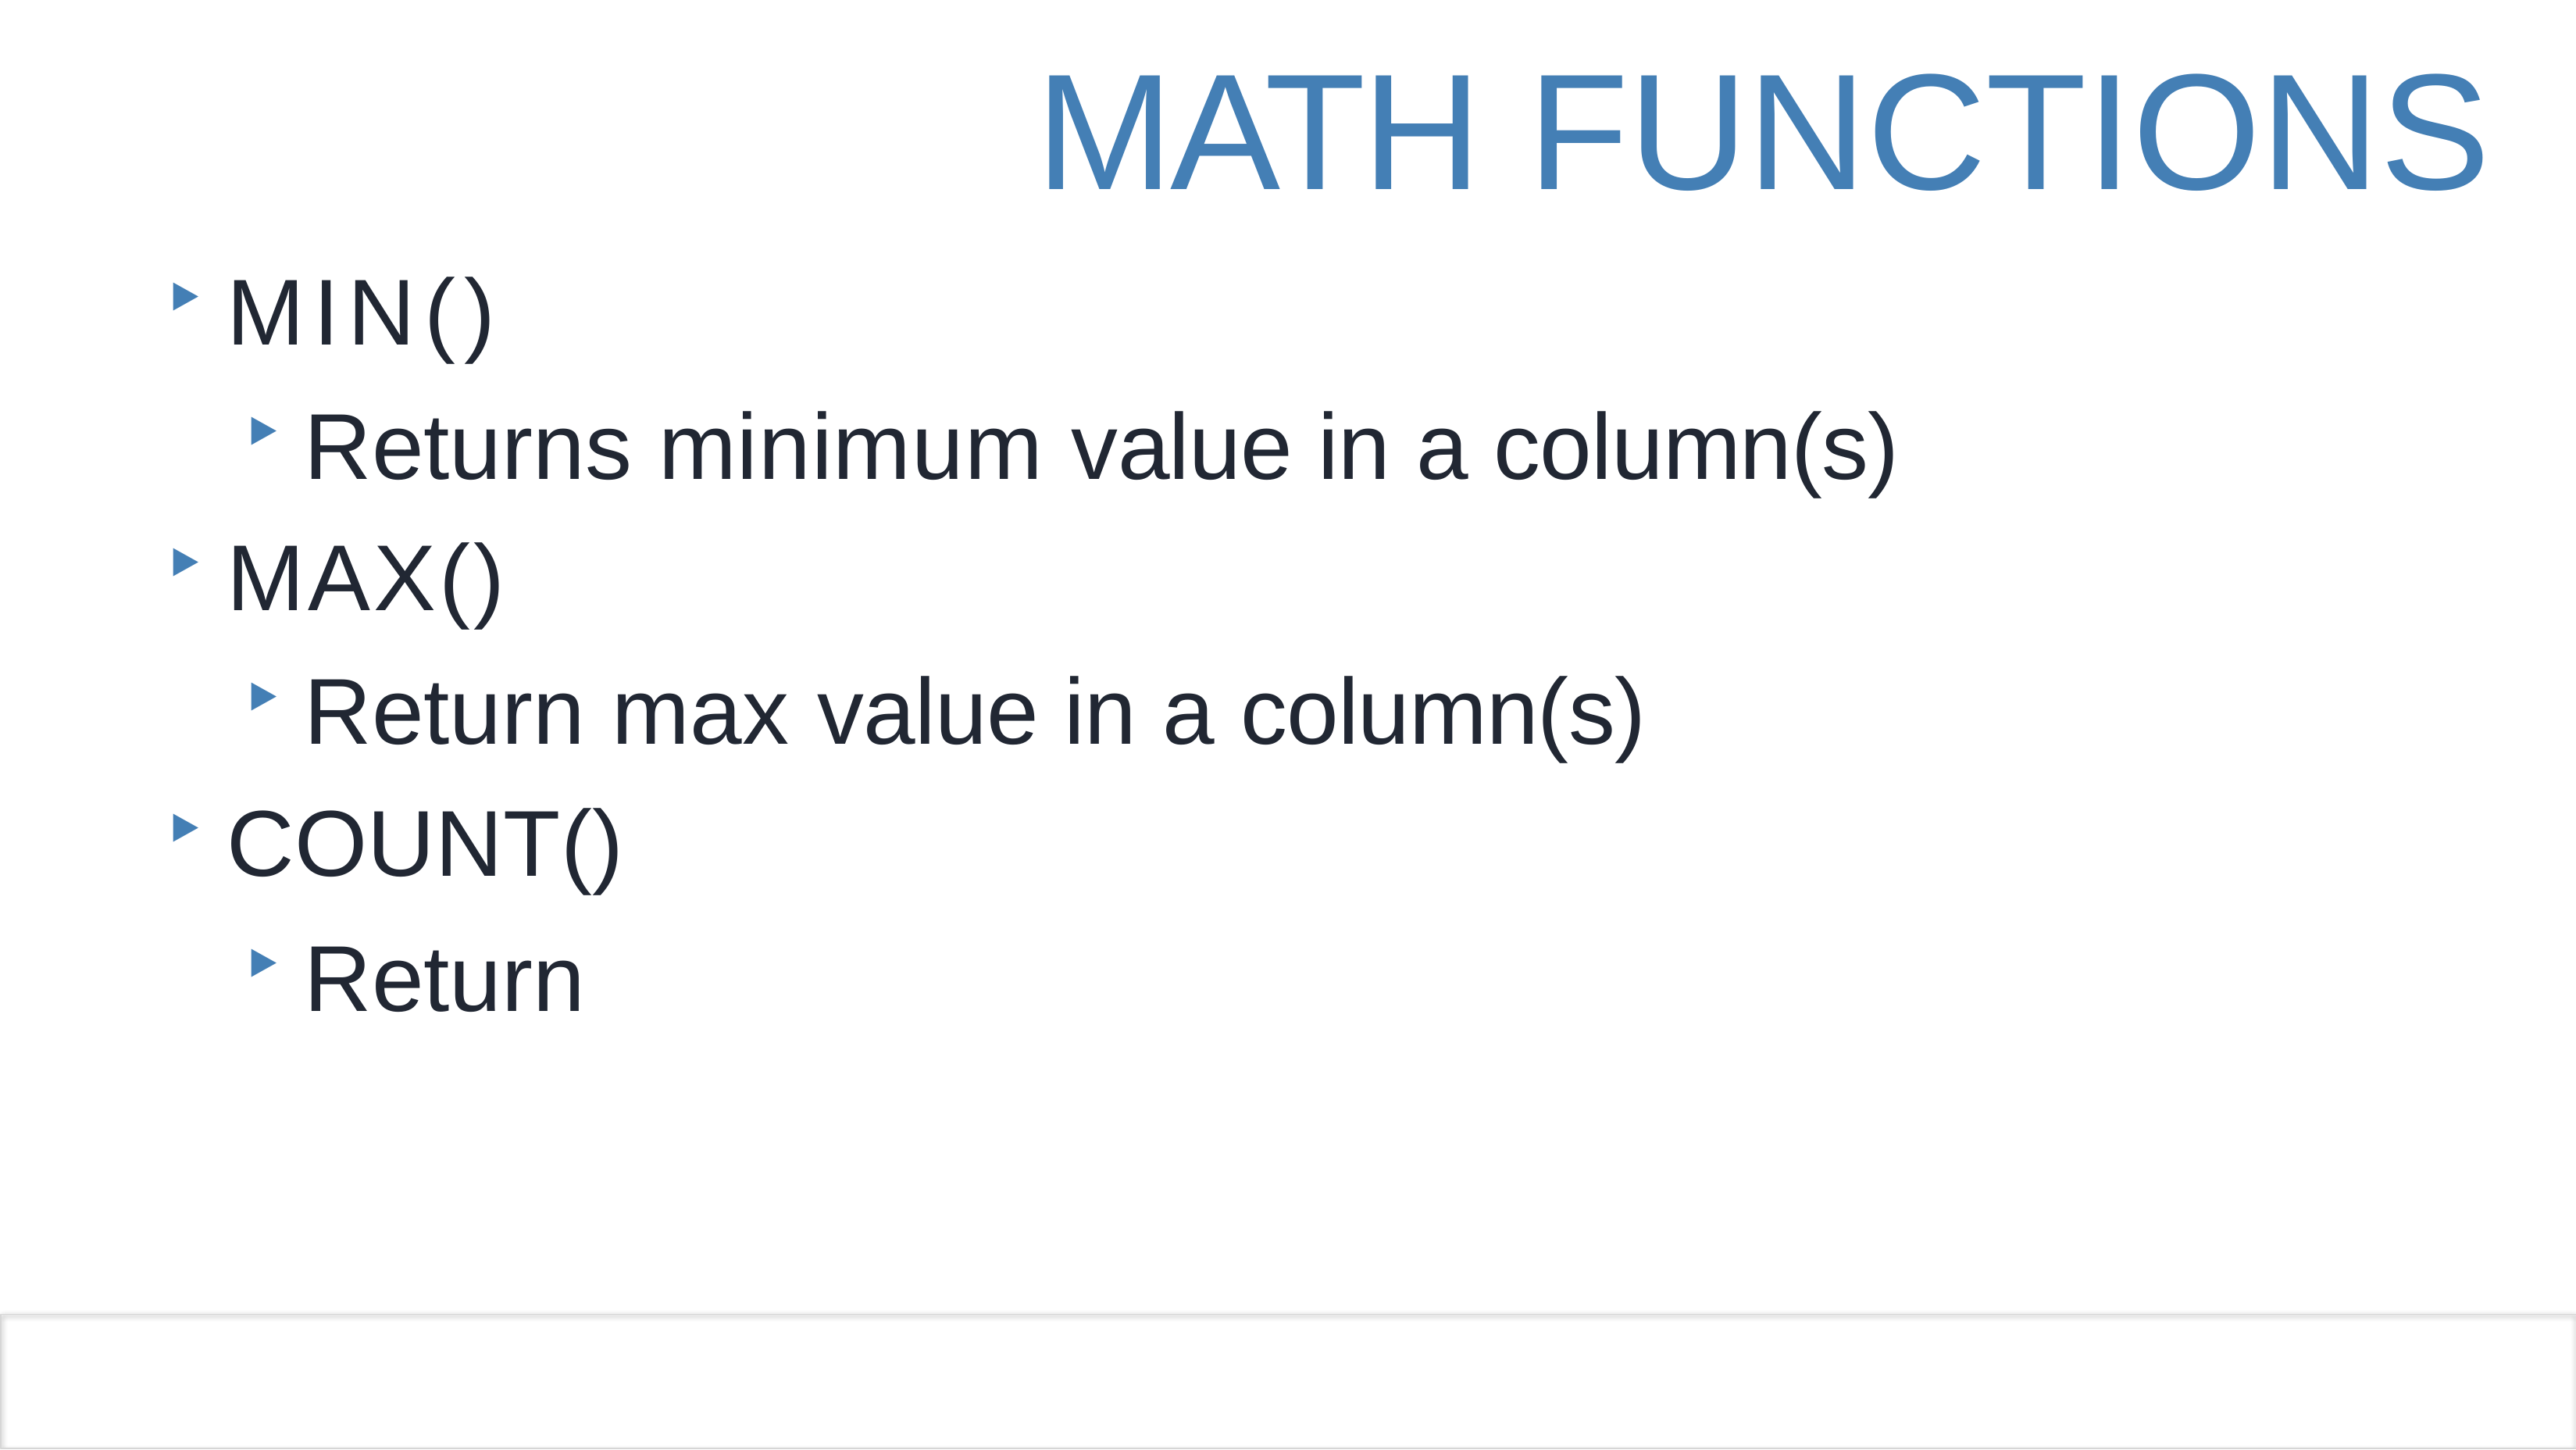

# MATH FUNCTIONS
MIN()
Returns minimum value in a column(s)
MAX()
Return max value in a column(s)
COUNT()
Return